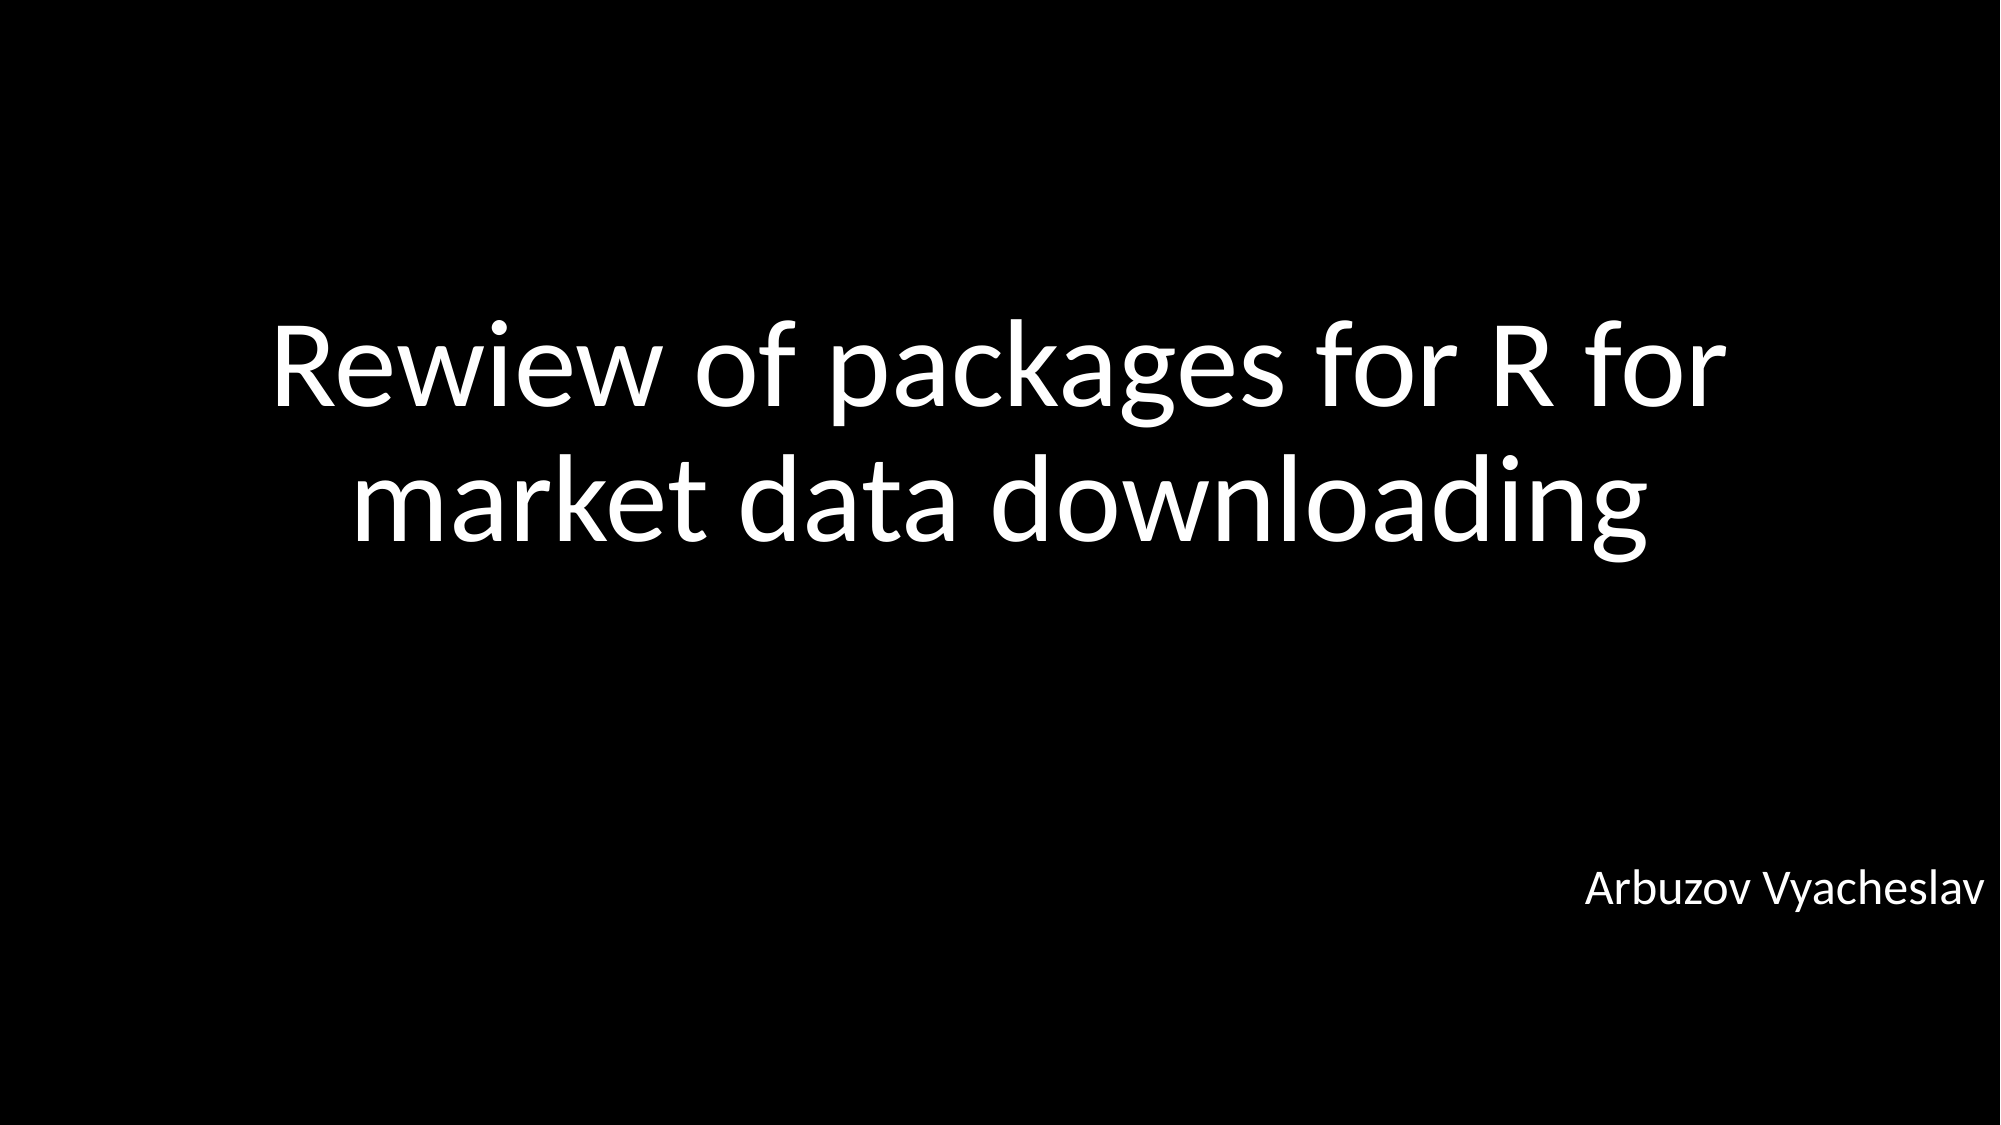

# Rewiew of packages for R for market data downloading
Arbuzov Vyacheslav